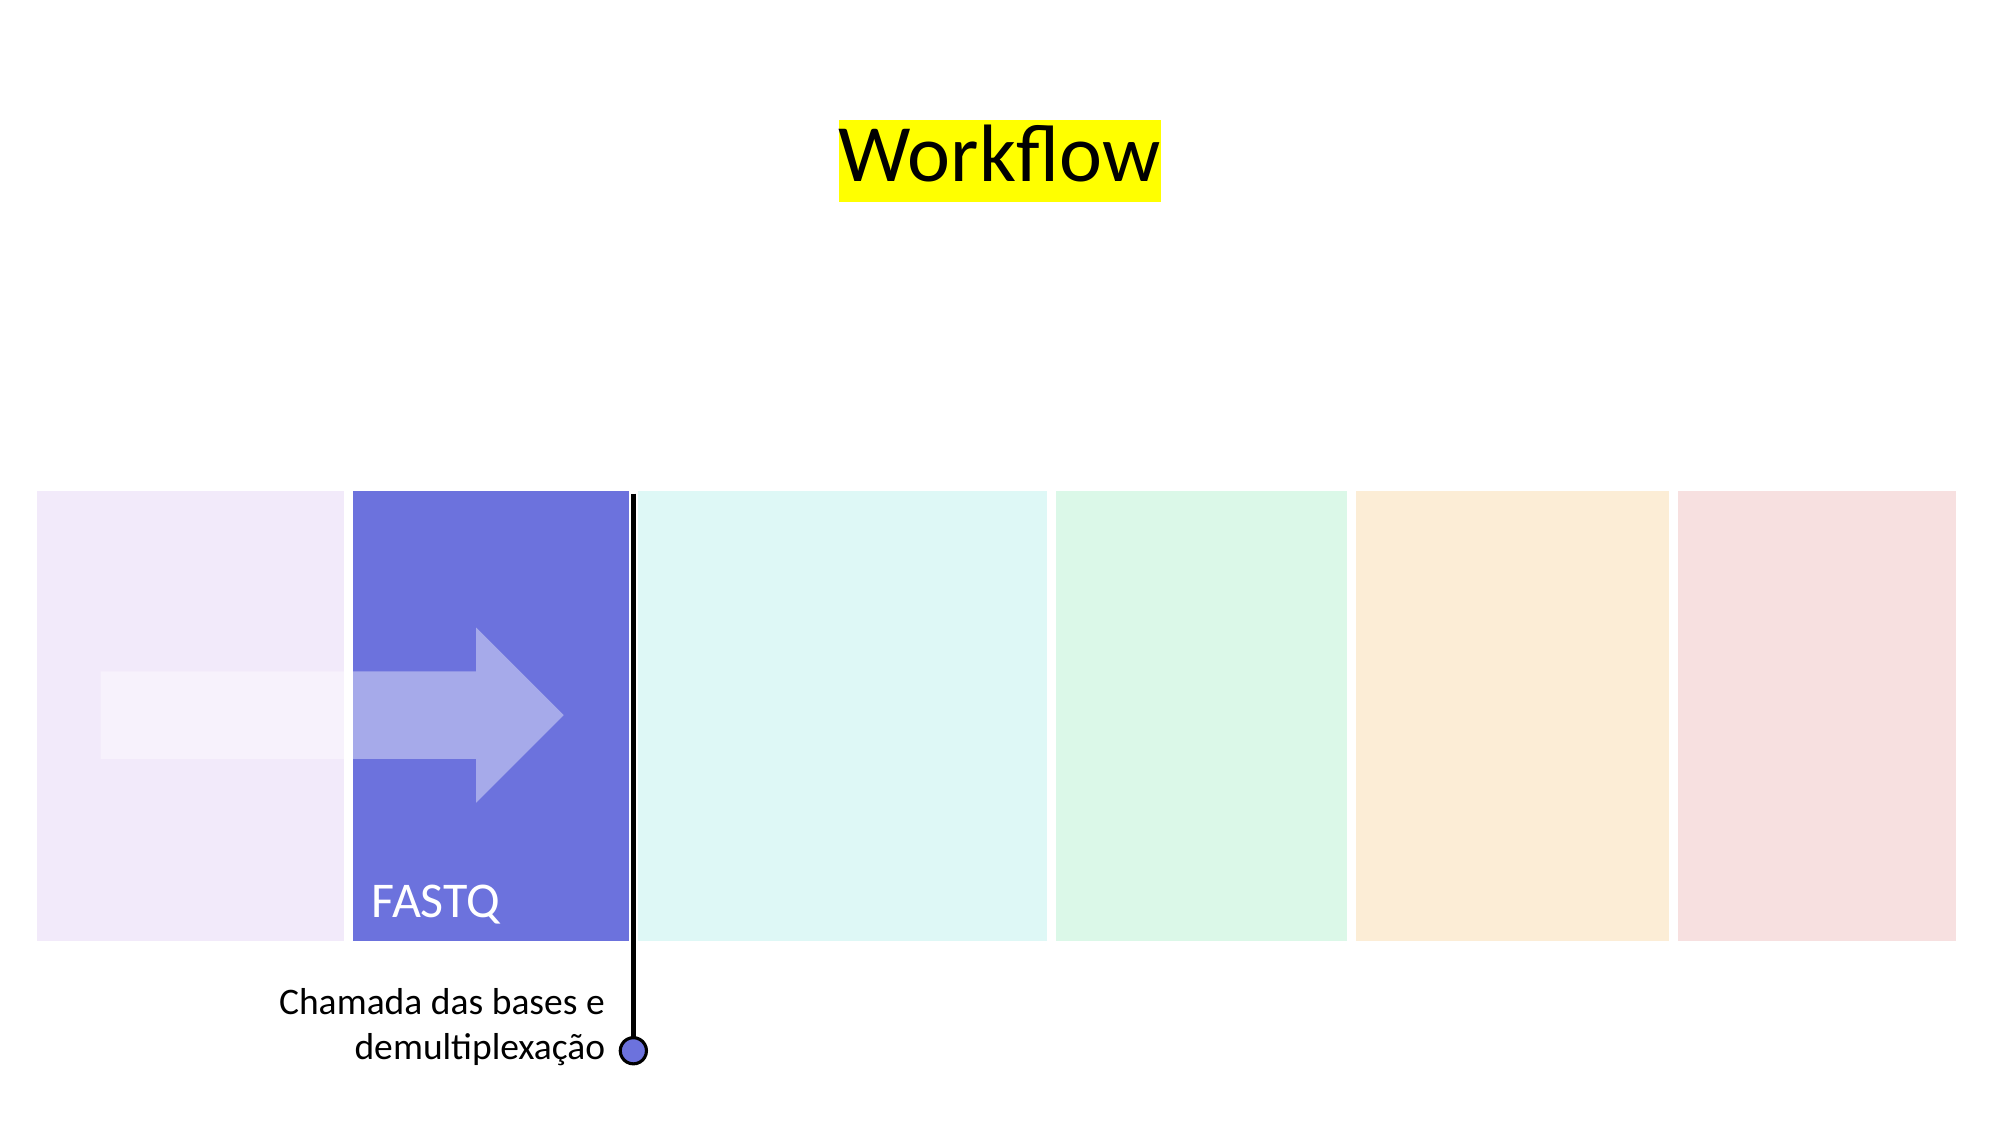

# Workflow

FASTQ
Chamada das bases e
demultiplexação